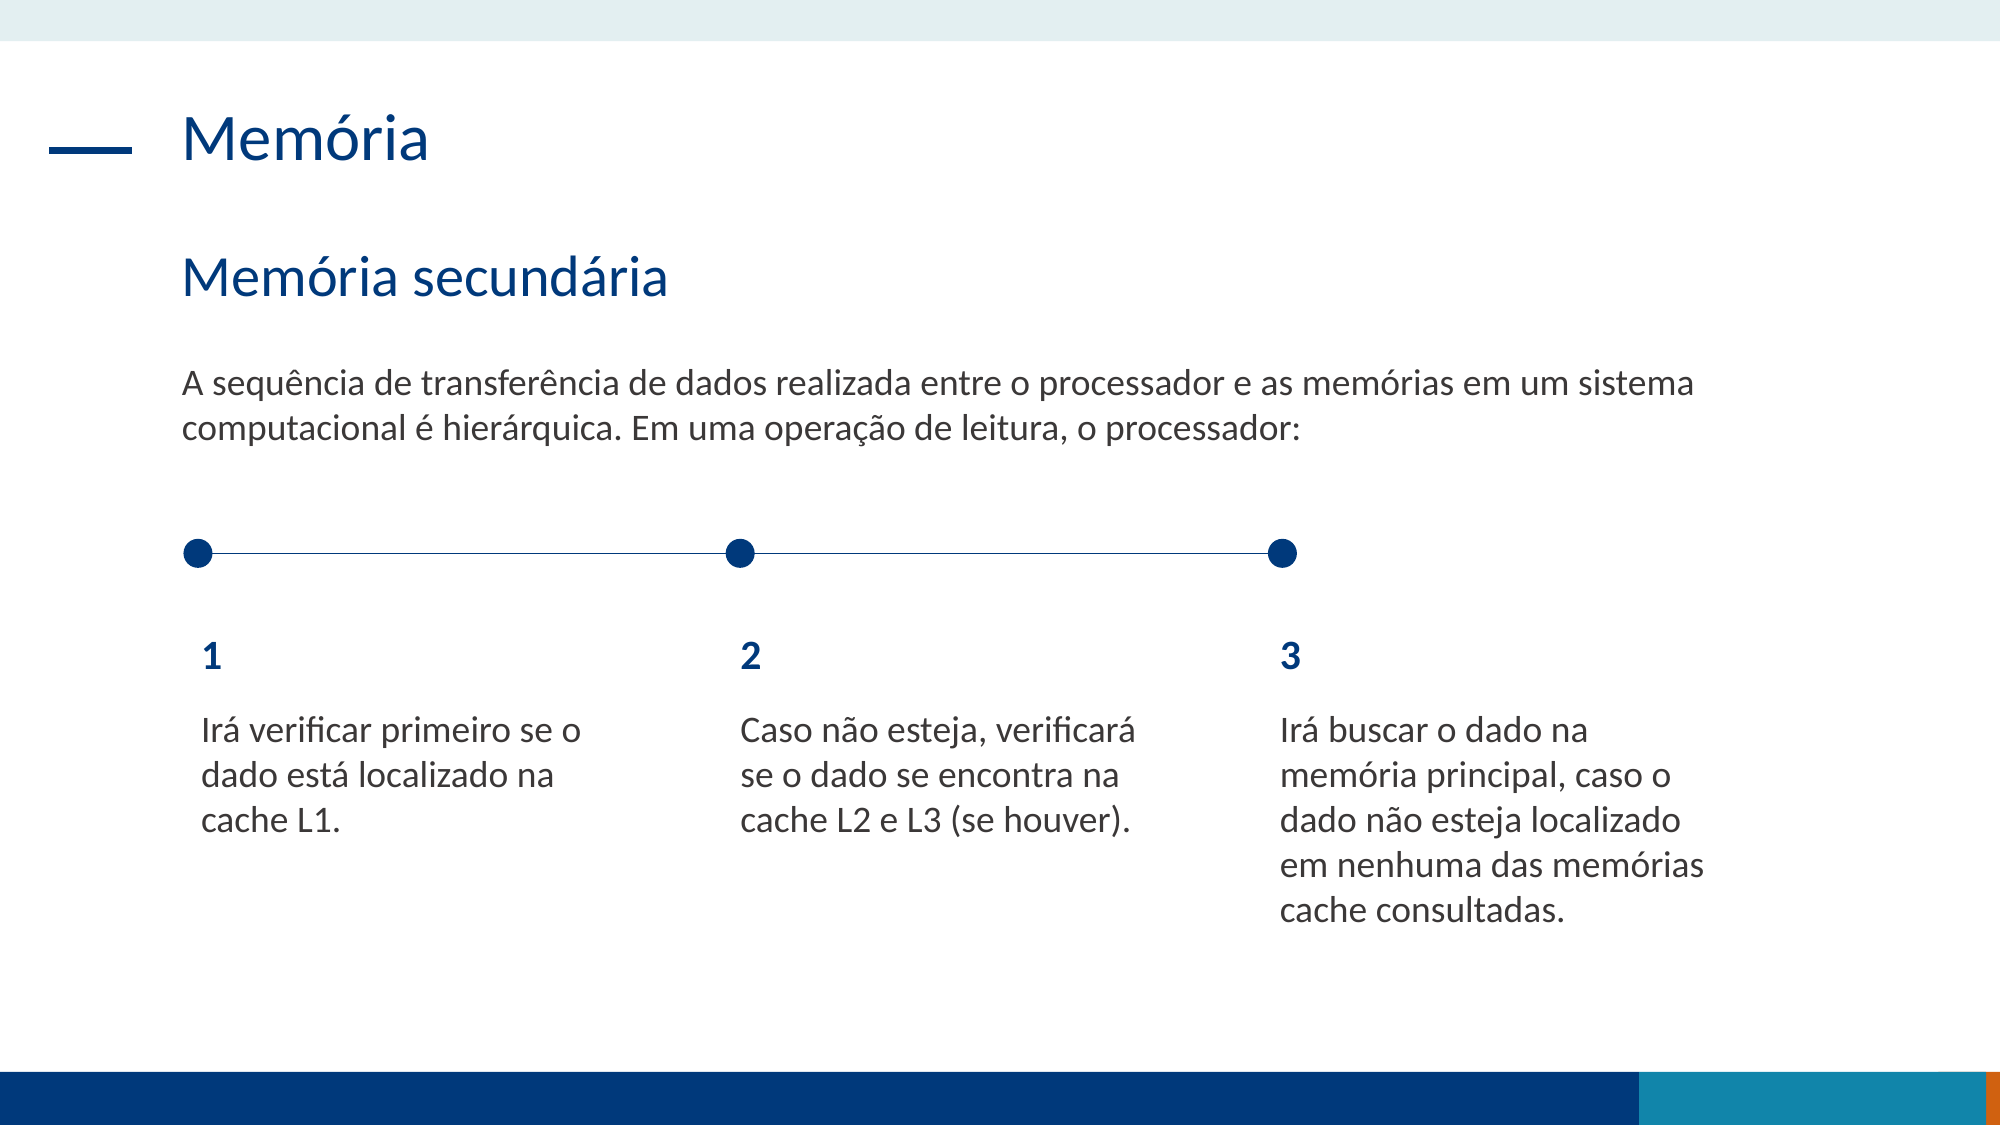

Memória
Memória secundária
A sequência de transferência de dados realizada entre o processador e as memórias em um sistema computacional é hierárquica. Em uma operação de leitura, o processador:

1
Irá verificar primeiro se o dado está localizado na cache L1.
2
3
Caso não esteja, verificará se o dado se encontra na cache L2 e L3 (se houver).
Irá buscar o dado na memória principal, caso o dado não esteja localizado em nenhuma das memórias cache consultadas.